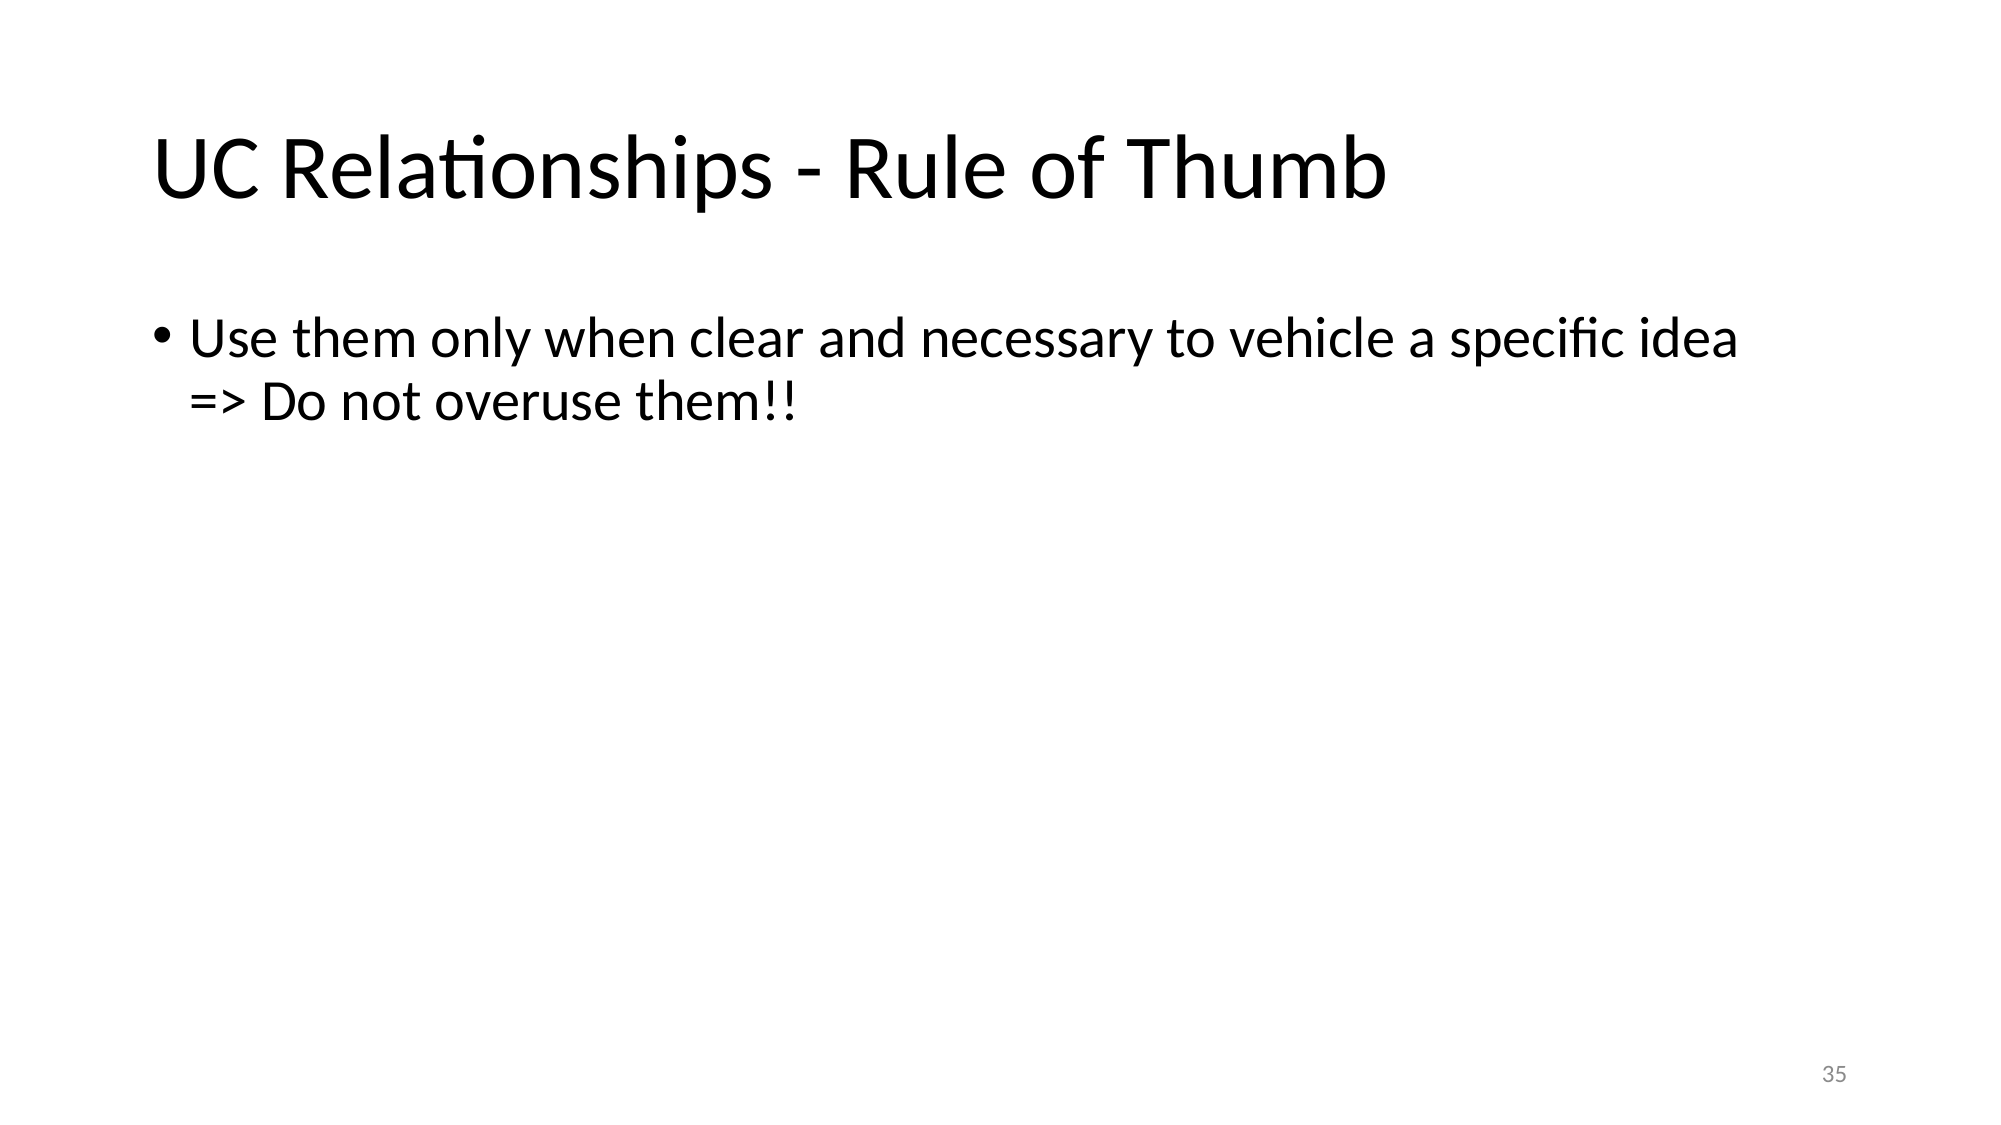

# UC Relationships - Rule of Thumb
Use them only when clear and necessary to vehicle a specific idea
=> Do not overuse them!!

35